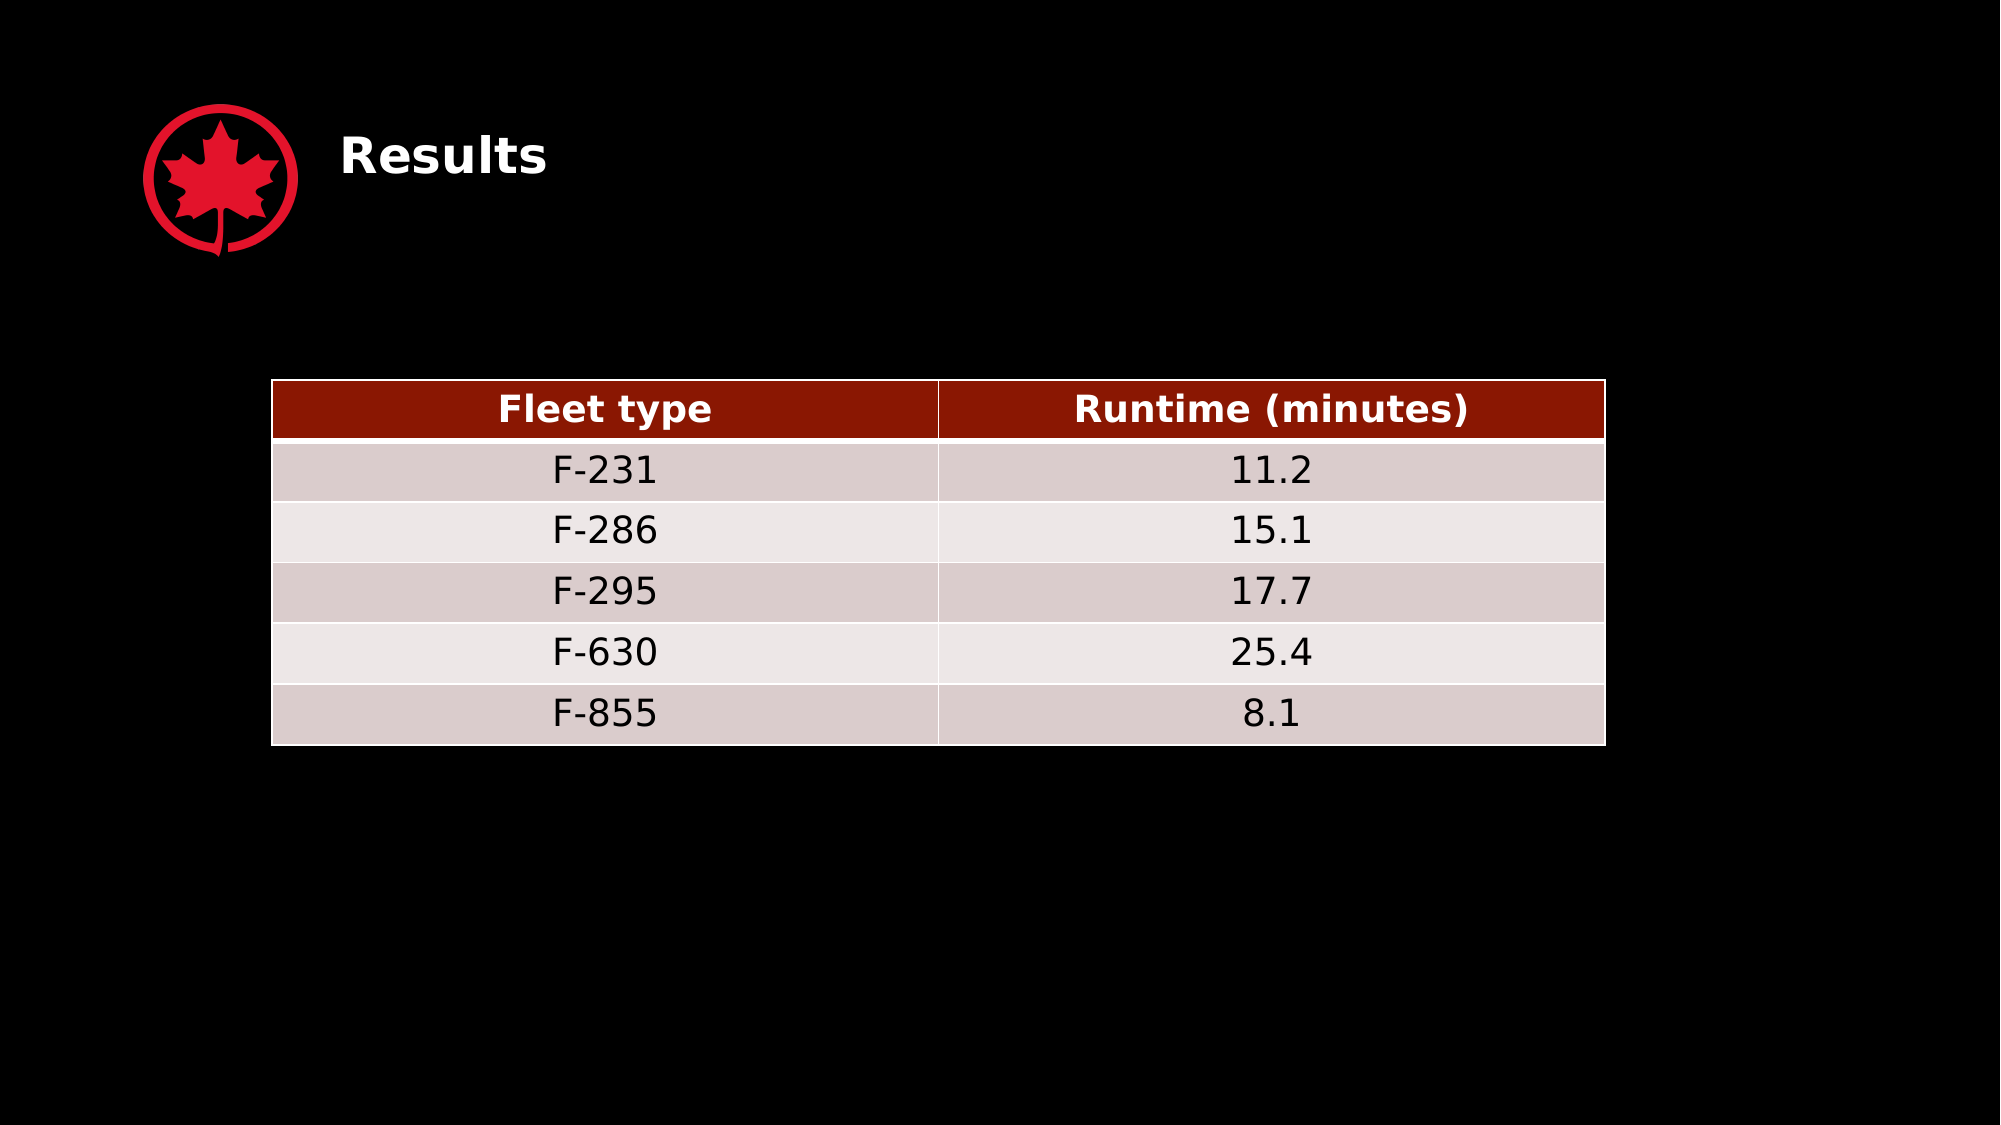

# Results
| Fleet type | Runtime (minutes) |
| --- | --- |
| F-231 | 11.2 |
| F-286 | 15.1 |
| F-295 | 17.7 |
| F-630 | 25.4 |
| F-855 | 8.1 |